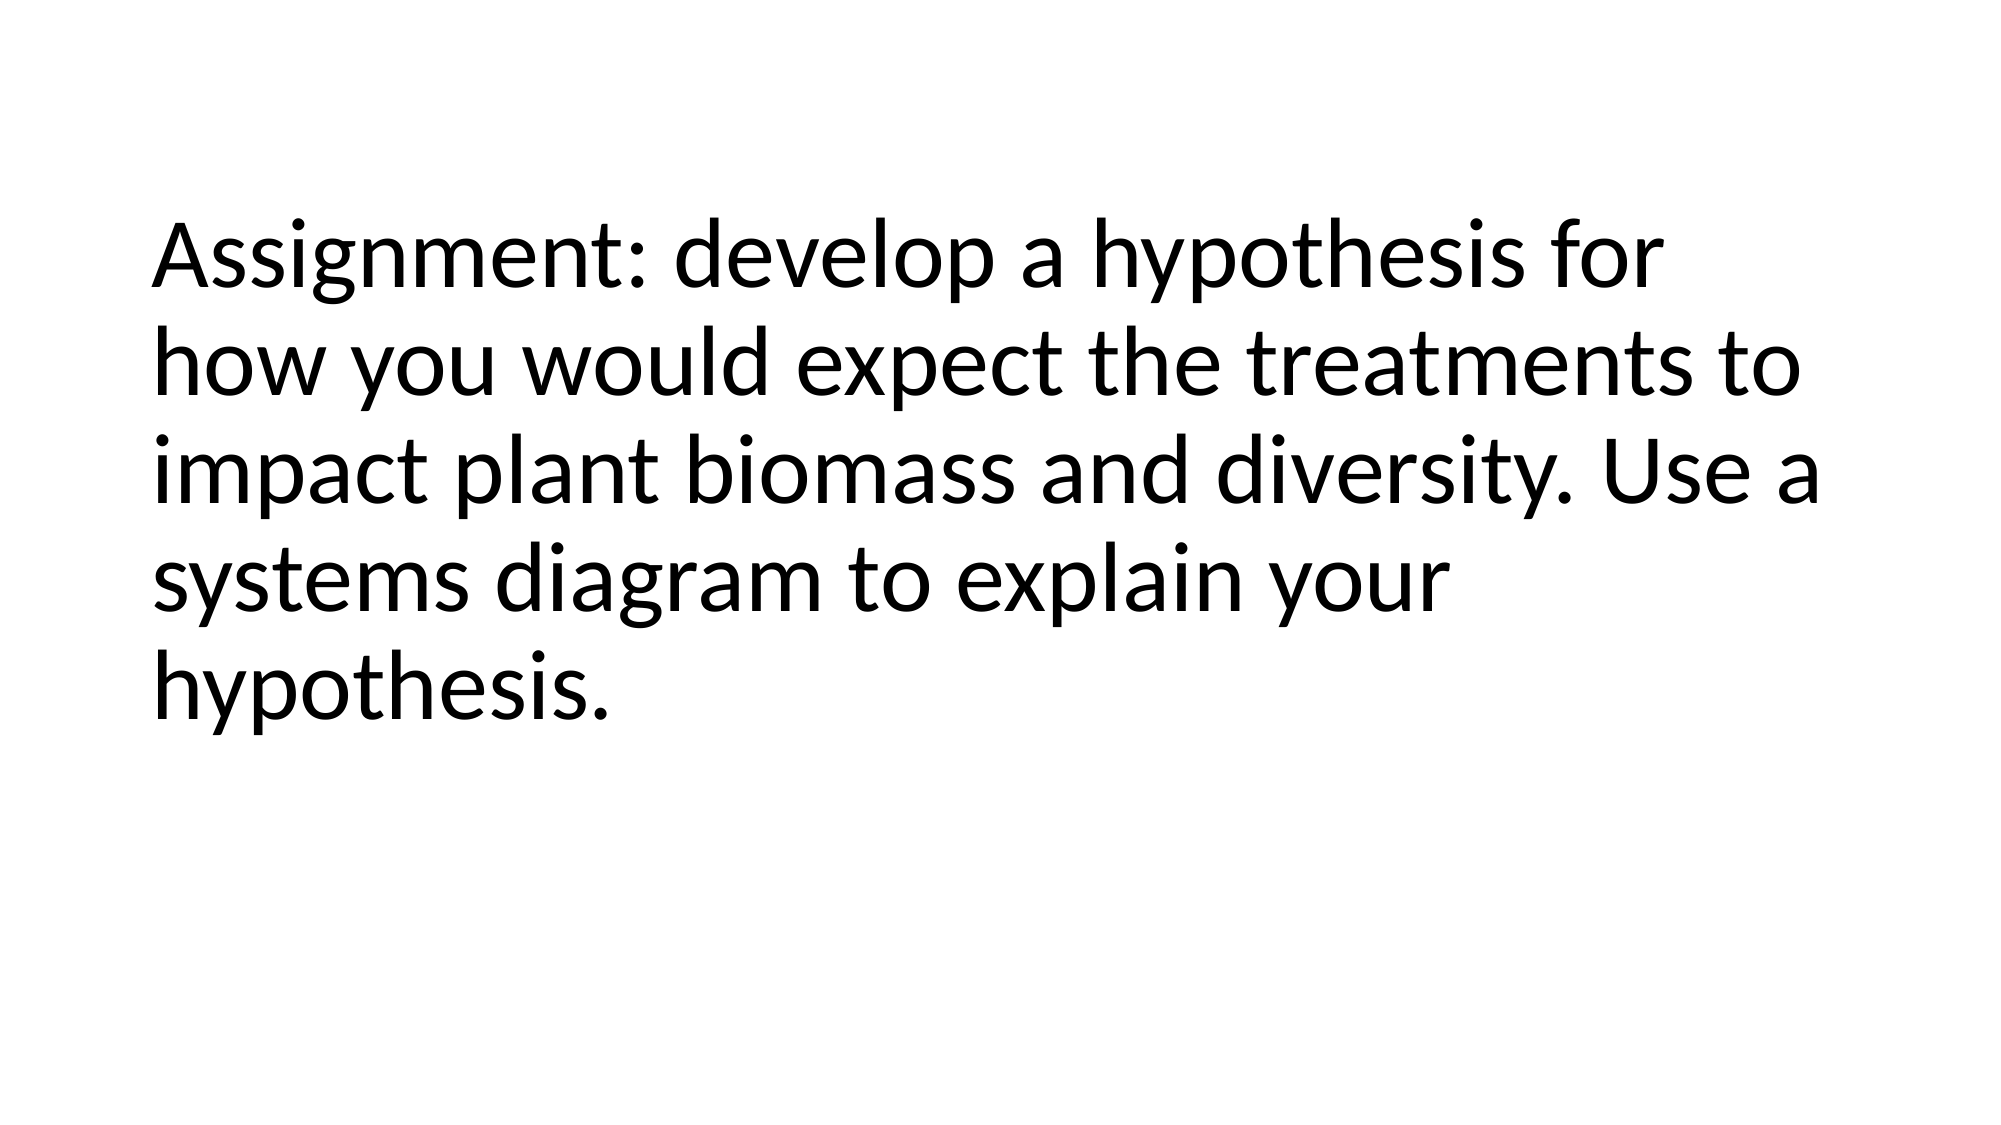

# Assignment: develop a hypothesis for how you would expect the treatments to impact plant biomass and diversity. Use a systems diagram to explain your hypothesis.